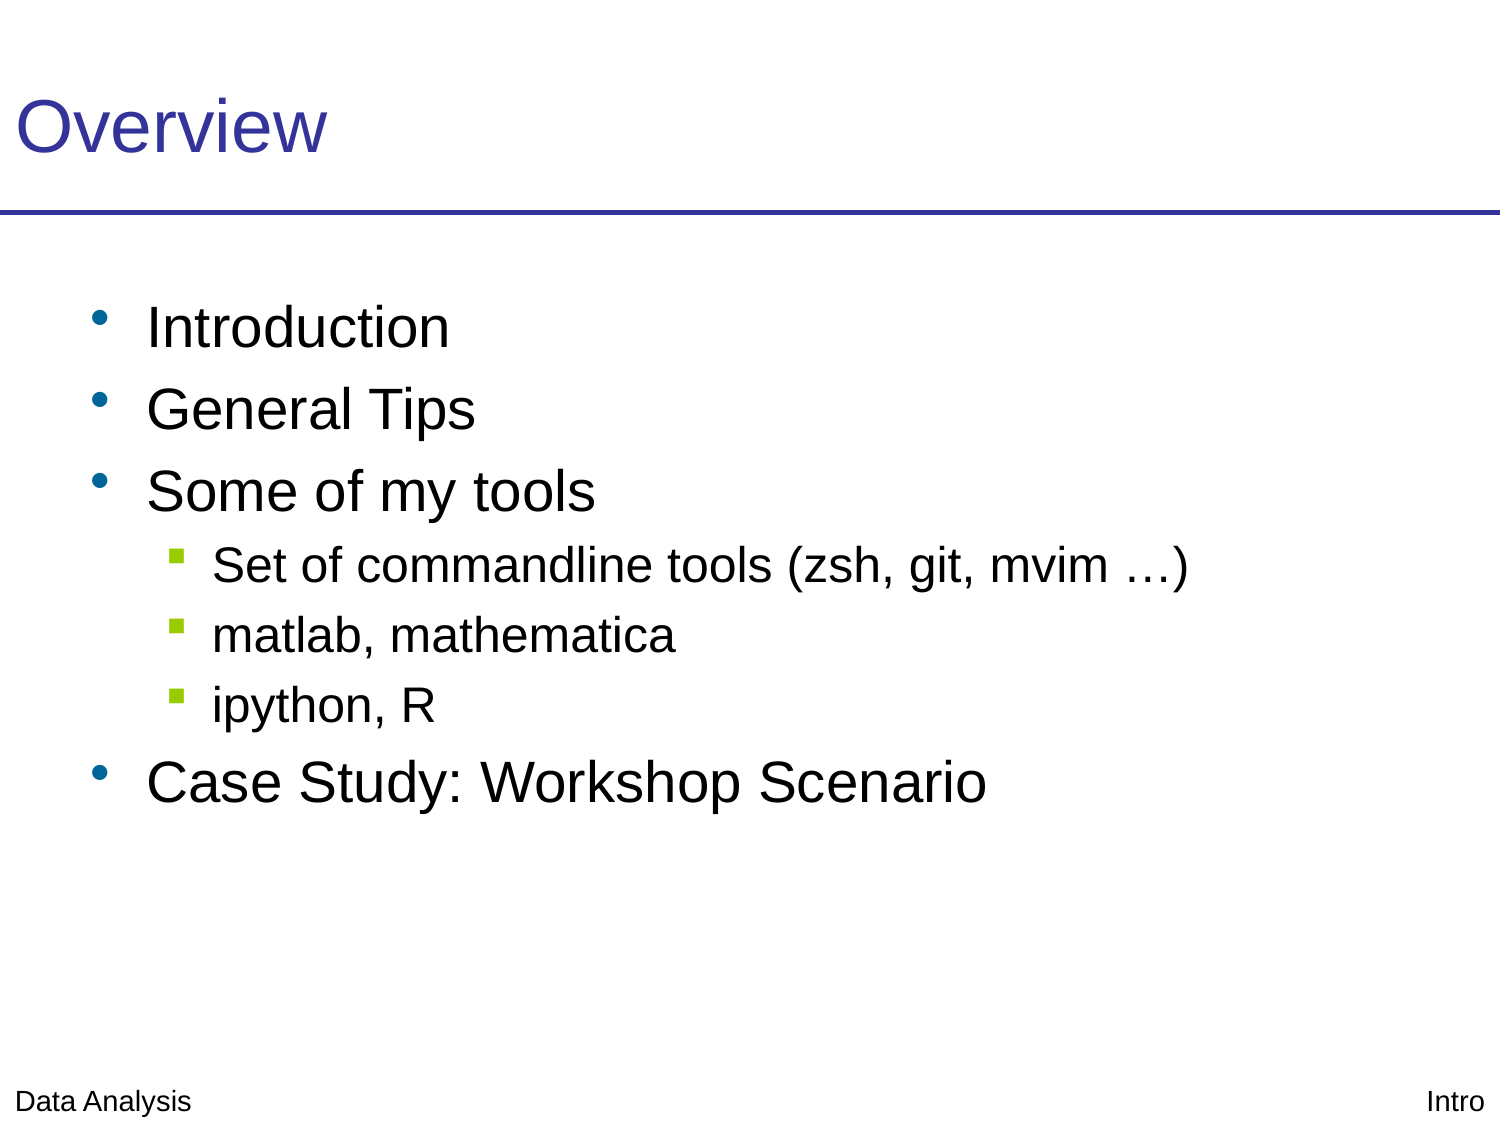

# Overview
Introduction
General Tips
Some of my tools
Set of commandline tools (zsh, git, mvim …)
matlab, mathematica
ipython, R
Case Study: Workshop Scenario